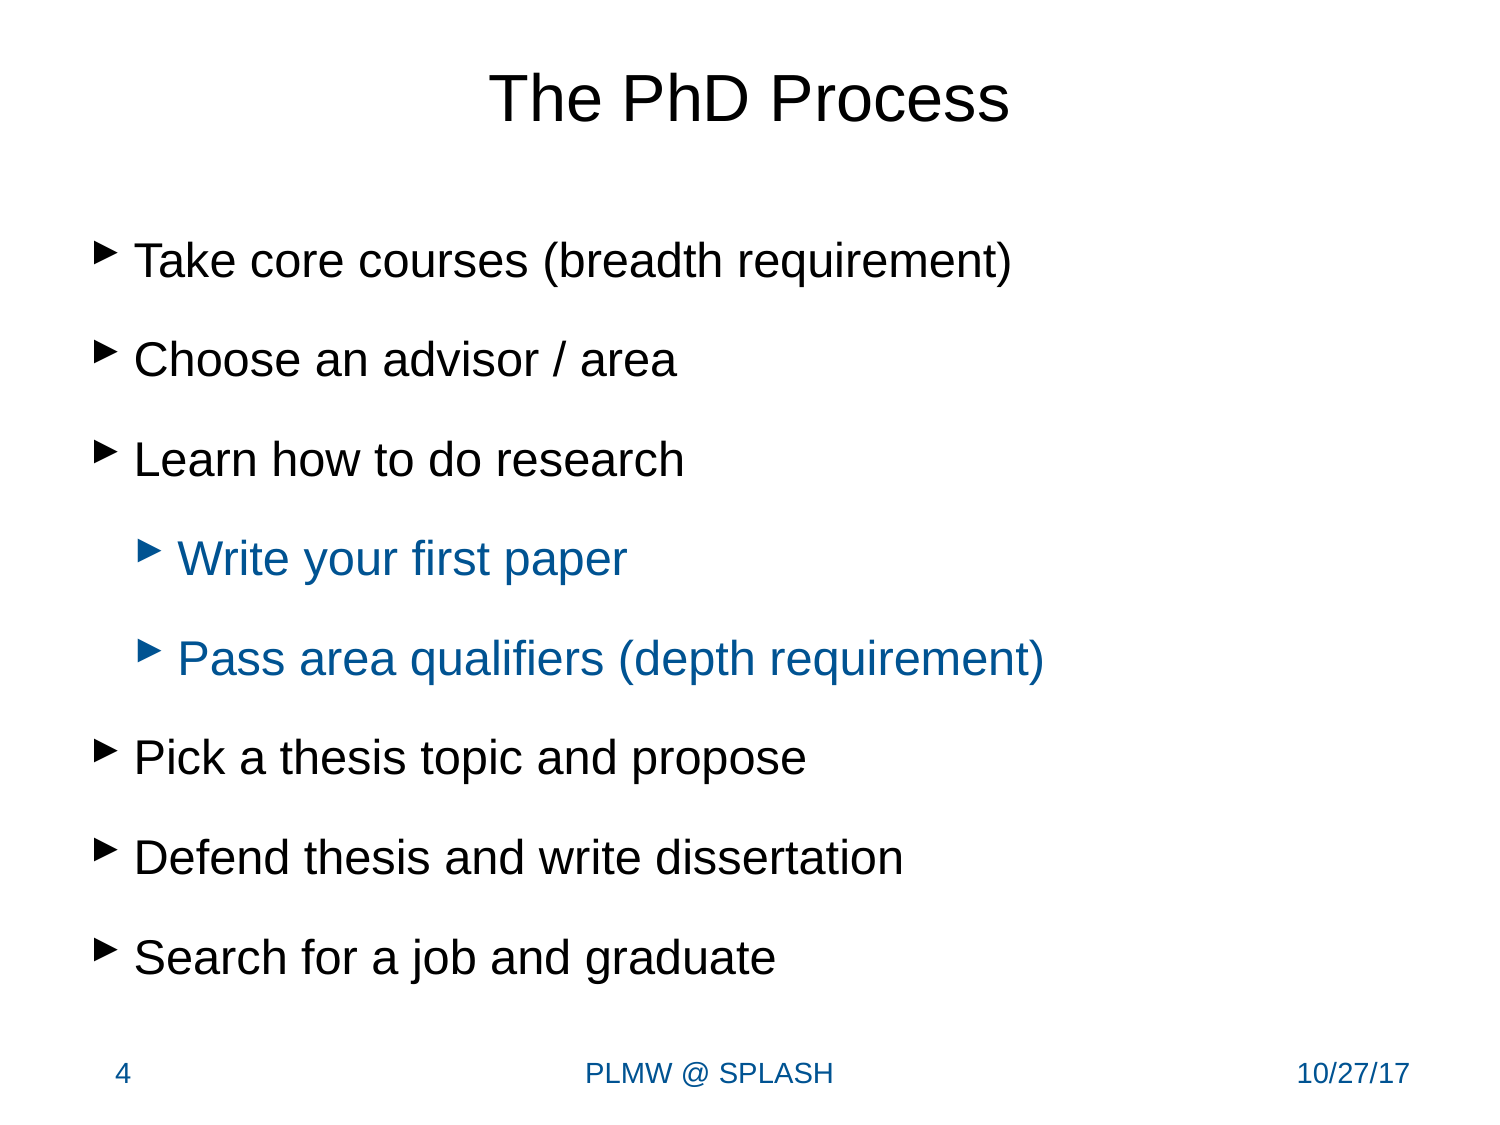

# The PhD Process
Take core courses (breadth requirement)
Choose an advisor / area
Learn how to do research
Write your first paper
Pass area qualifiers (depth requirement)
Pick a thesis topic and propose
Defend thesis and write dissertation
Search for a job and graduate
4
PLMW @ SPLASH
10/27/17